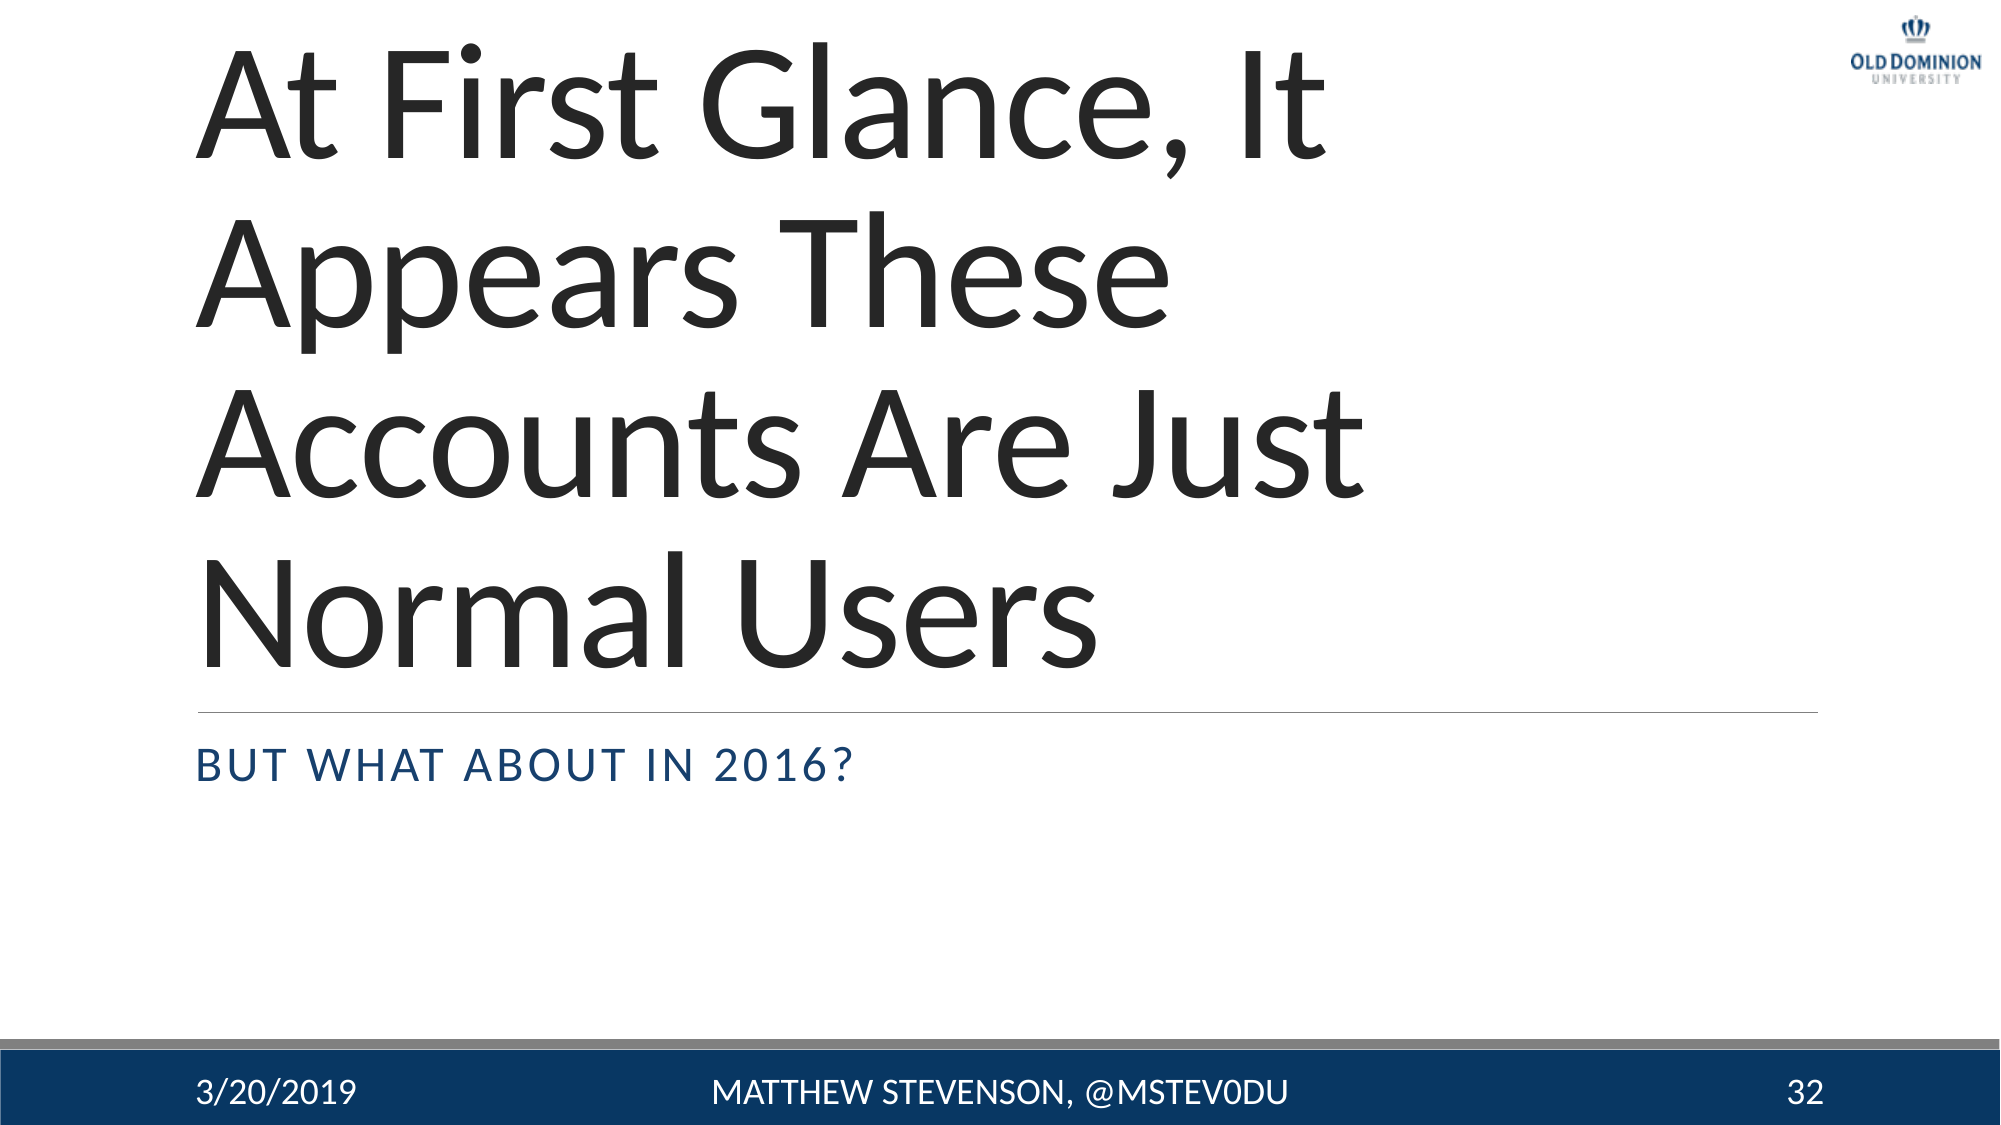

# At First Glance, It Appears These Accounts Are Just Normal Users
But What About IN 2016?
3/20/2019
Matthew Stevenson, @mstev0du
32